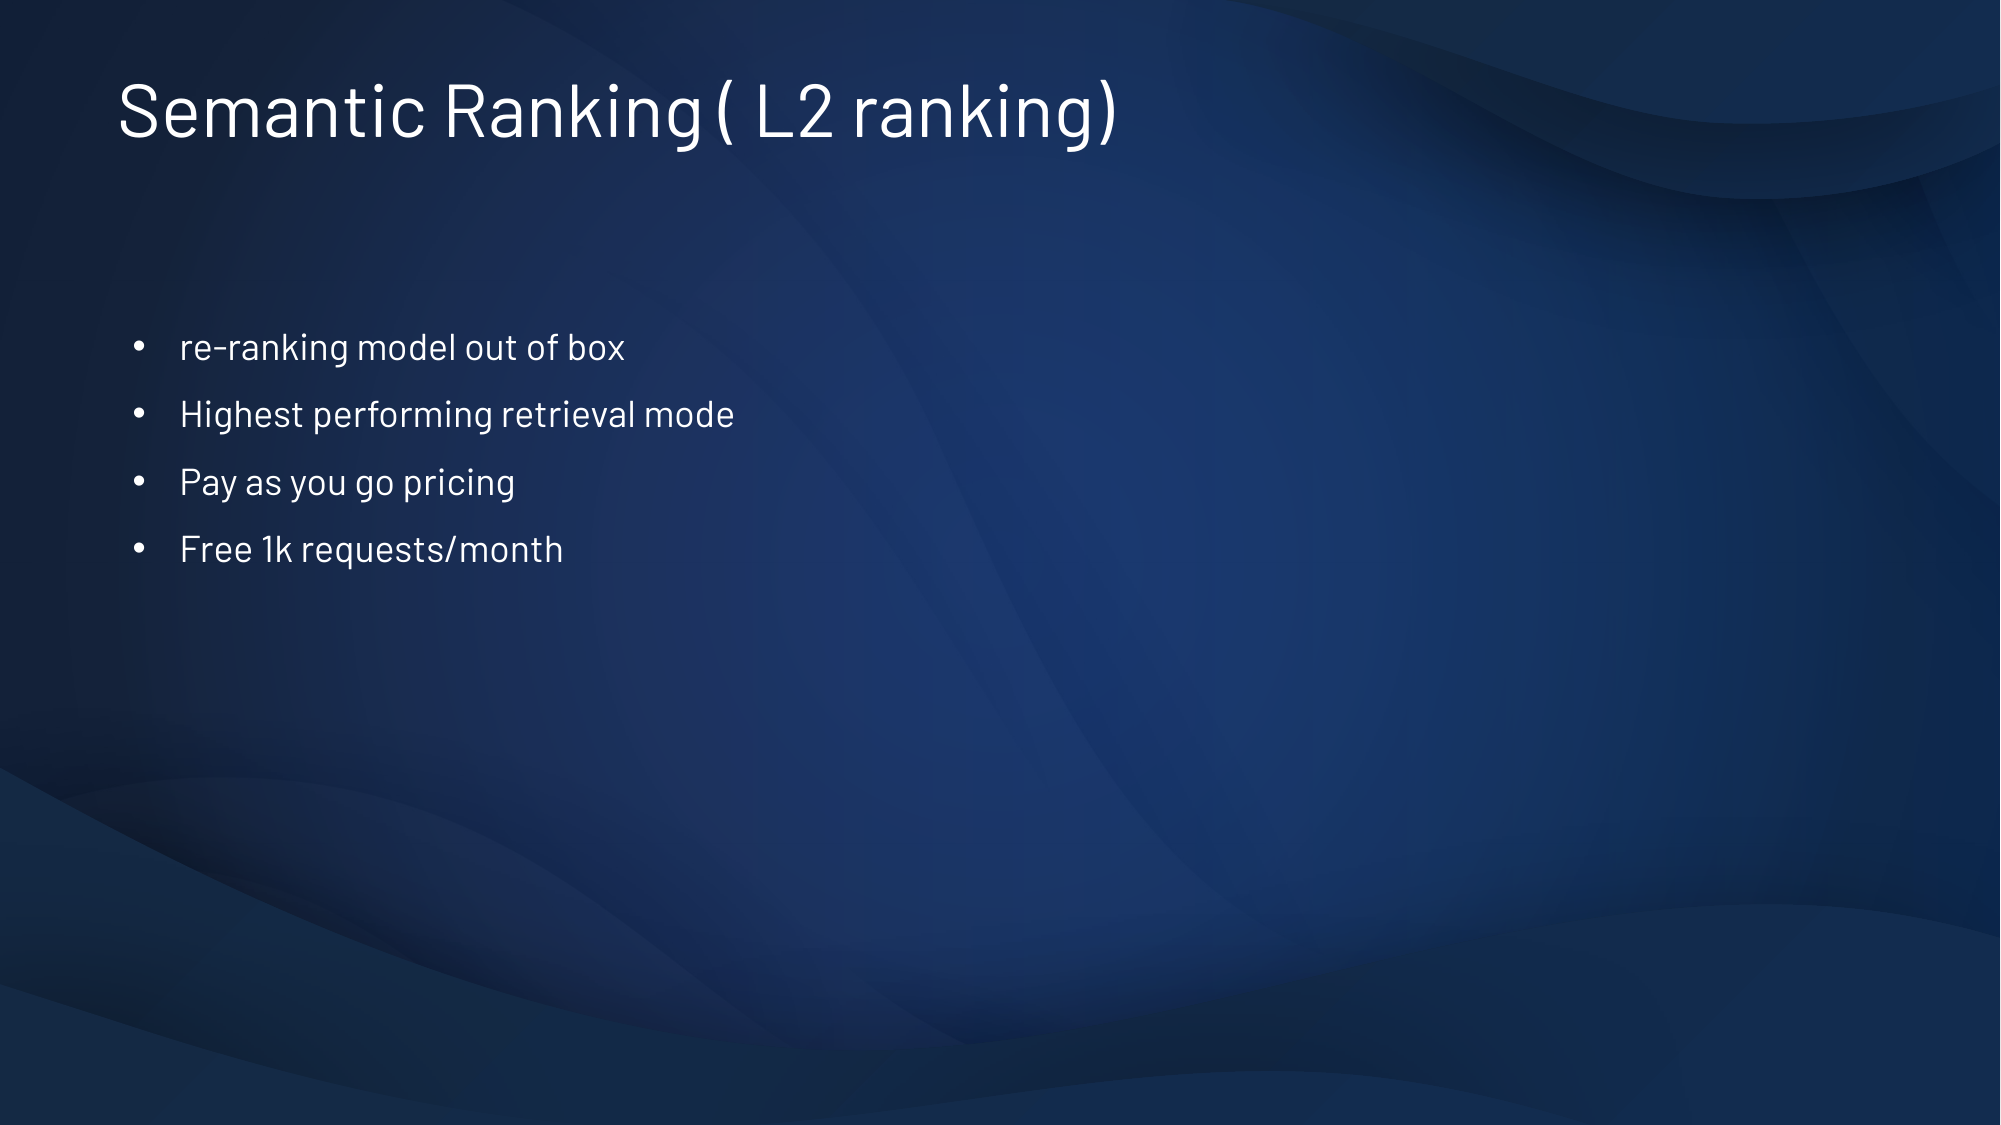

# Semantic Ranking ( L2 ranking)
re-ranking model out of box
Highest performing retrieval mode
Pay as you go pricing
Free 1k requests/month